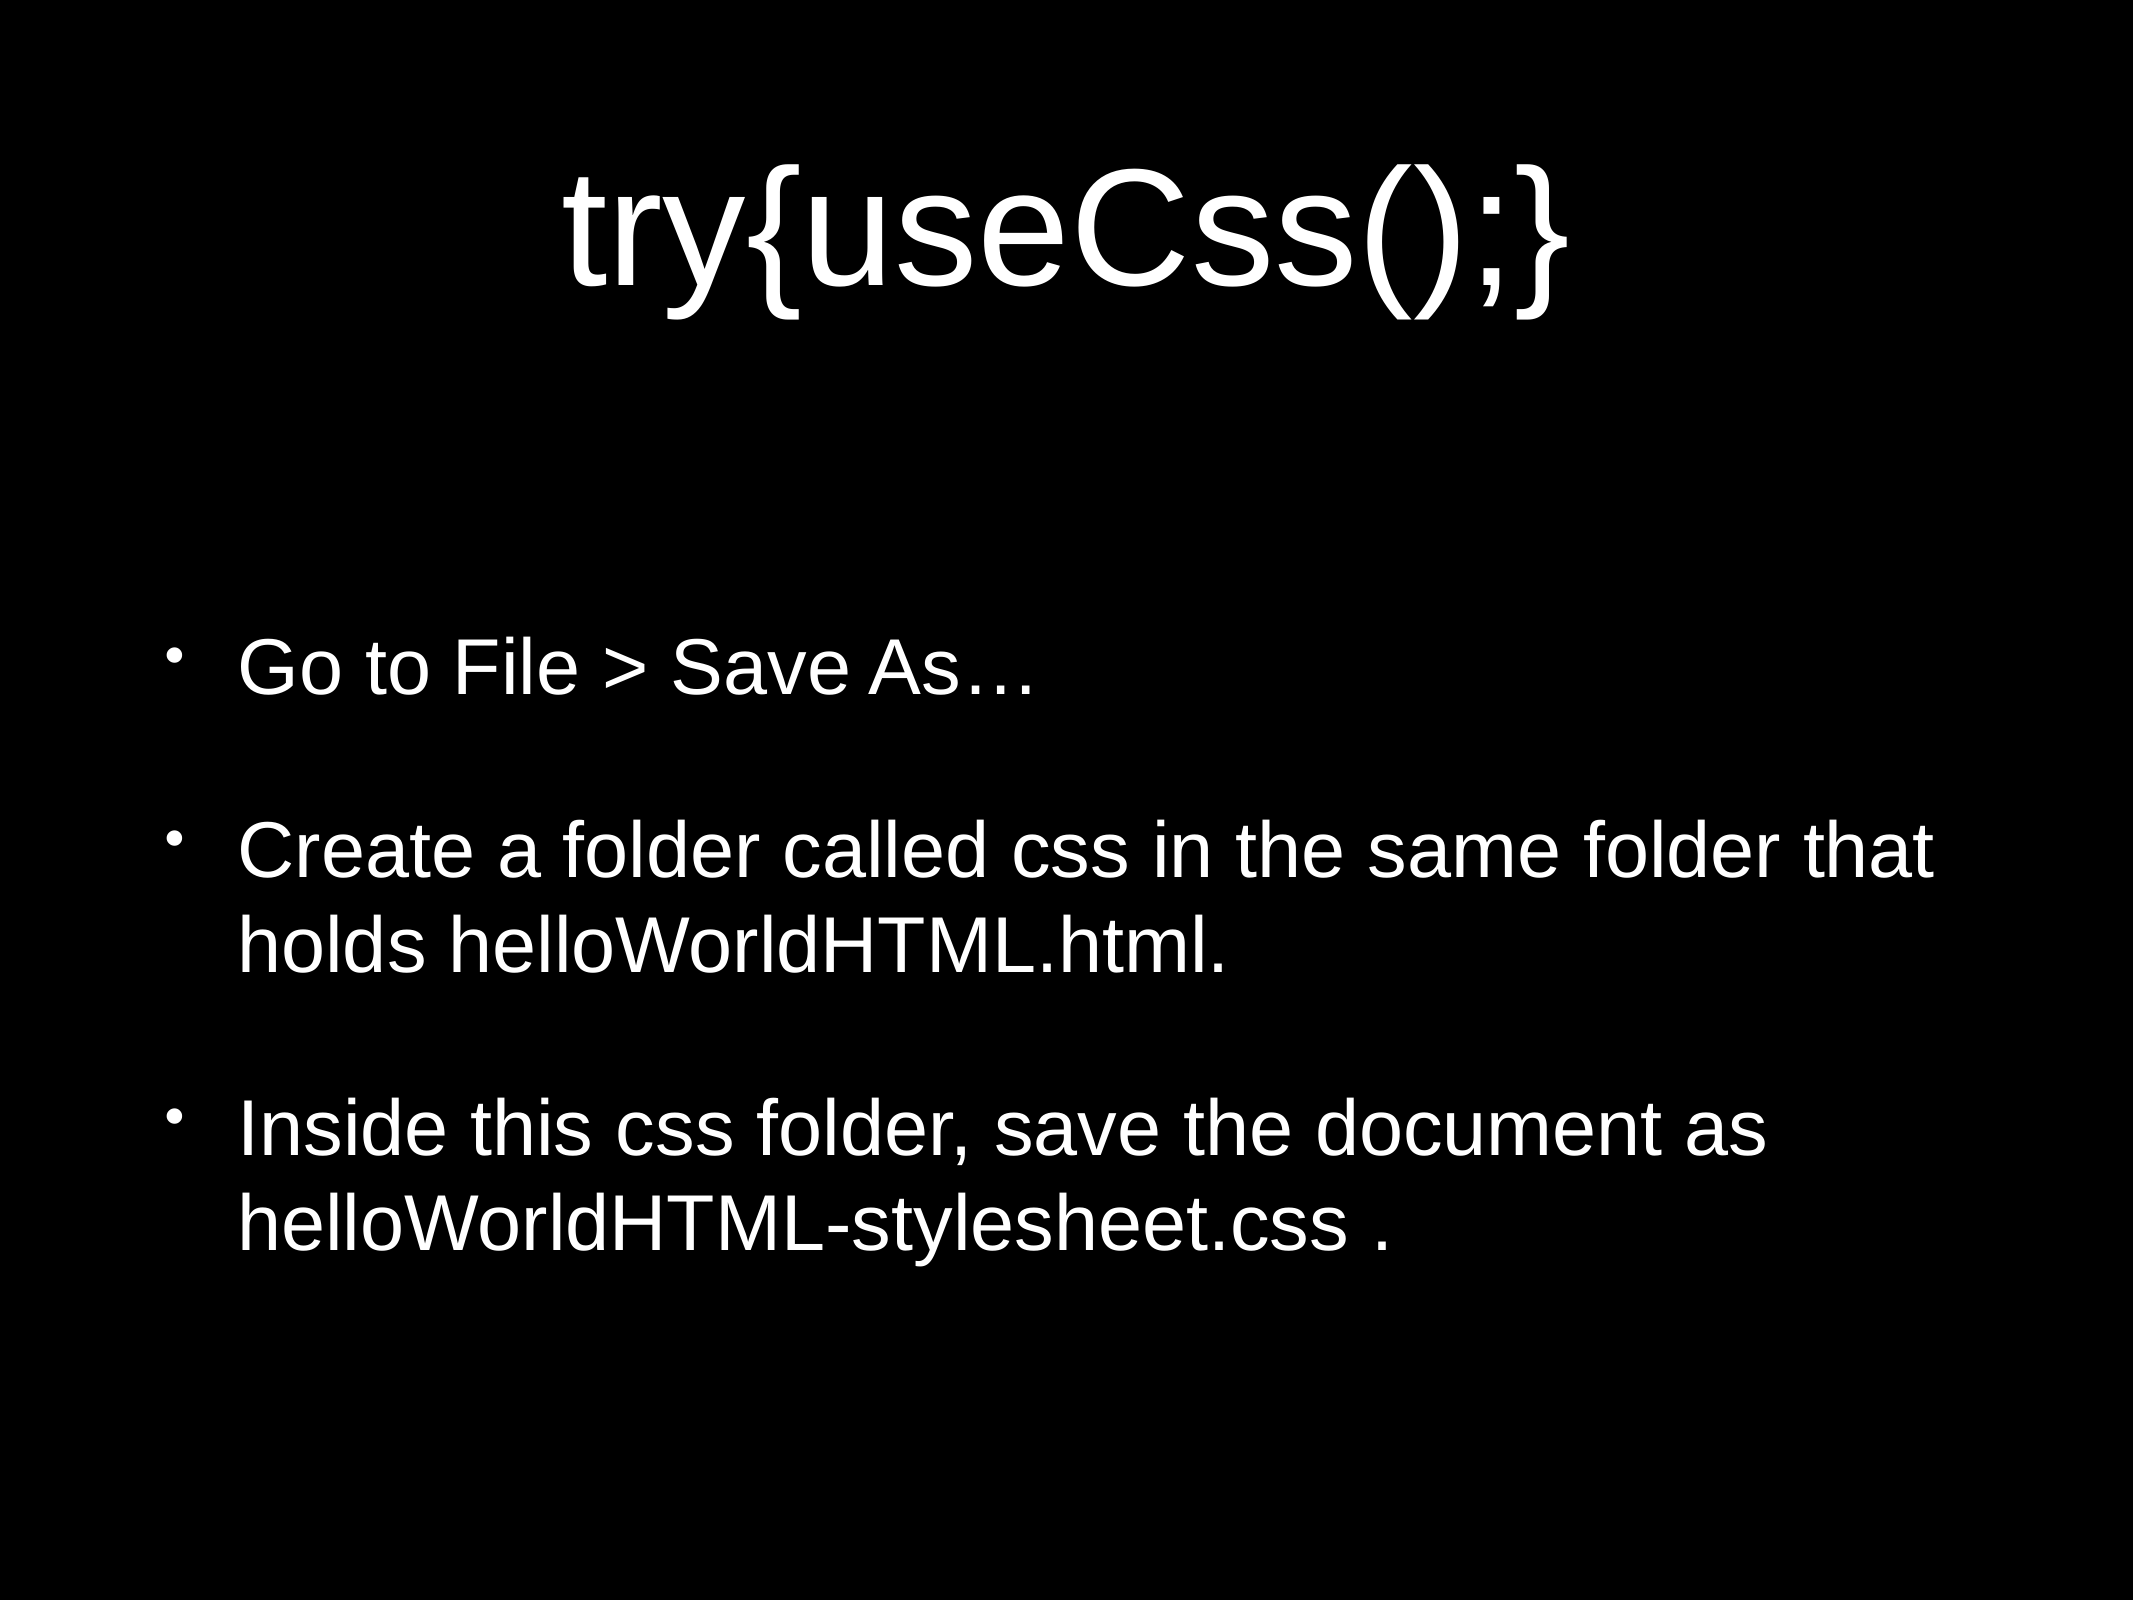

# try{useCss();}
Go to File > Save As…
Create a folder called css in the same folder that holds helloWorldHTML.html.
Inside this css folder, save the document as helloWorldHTML-stylesheet.css .